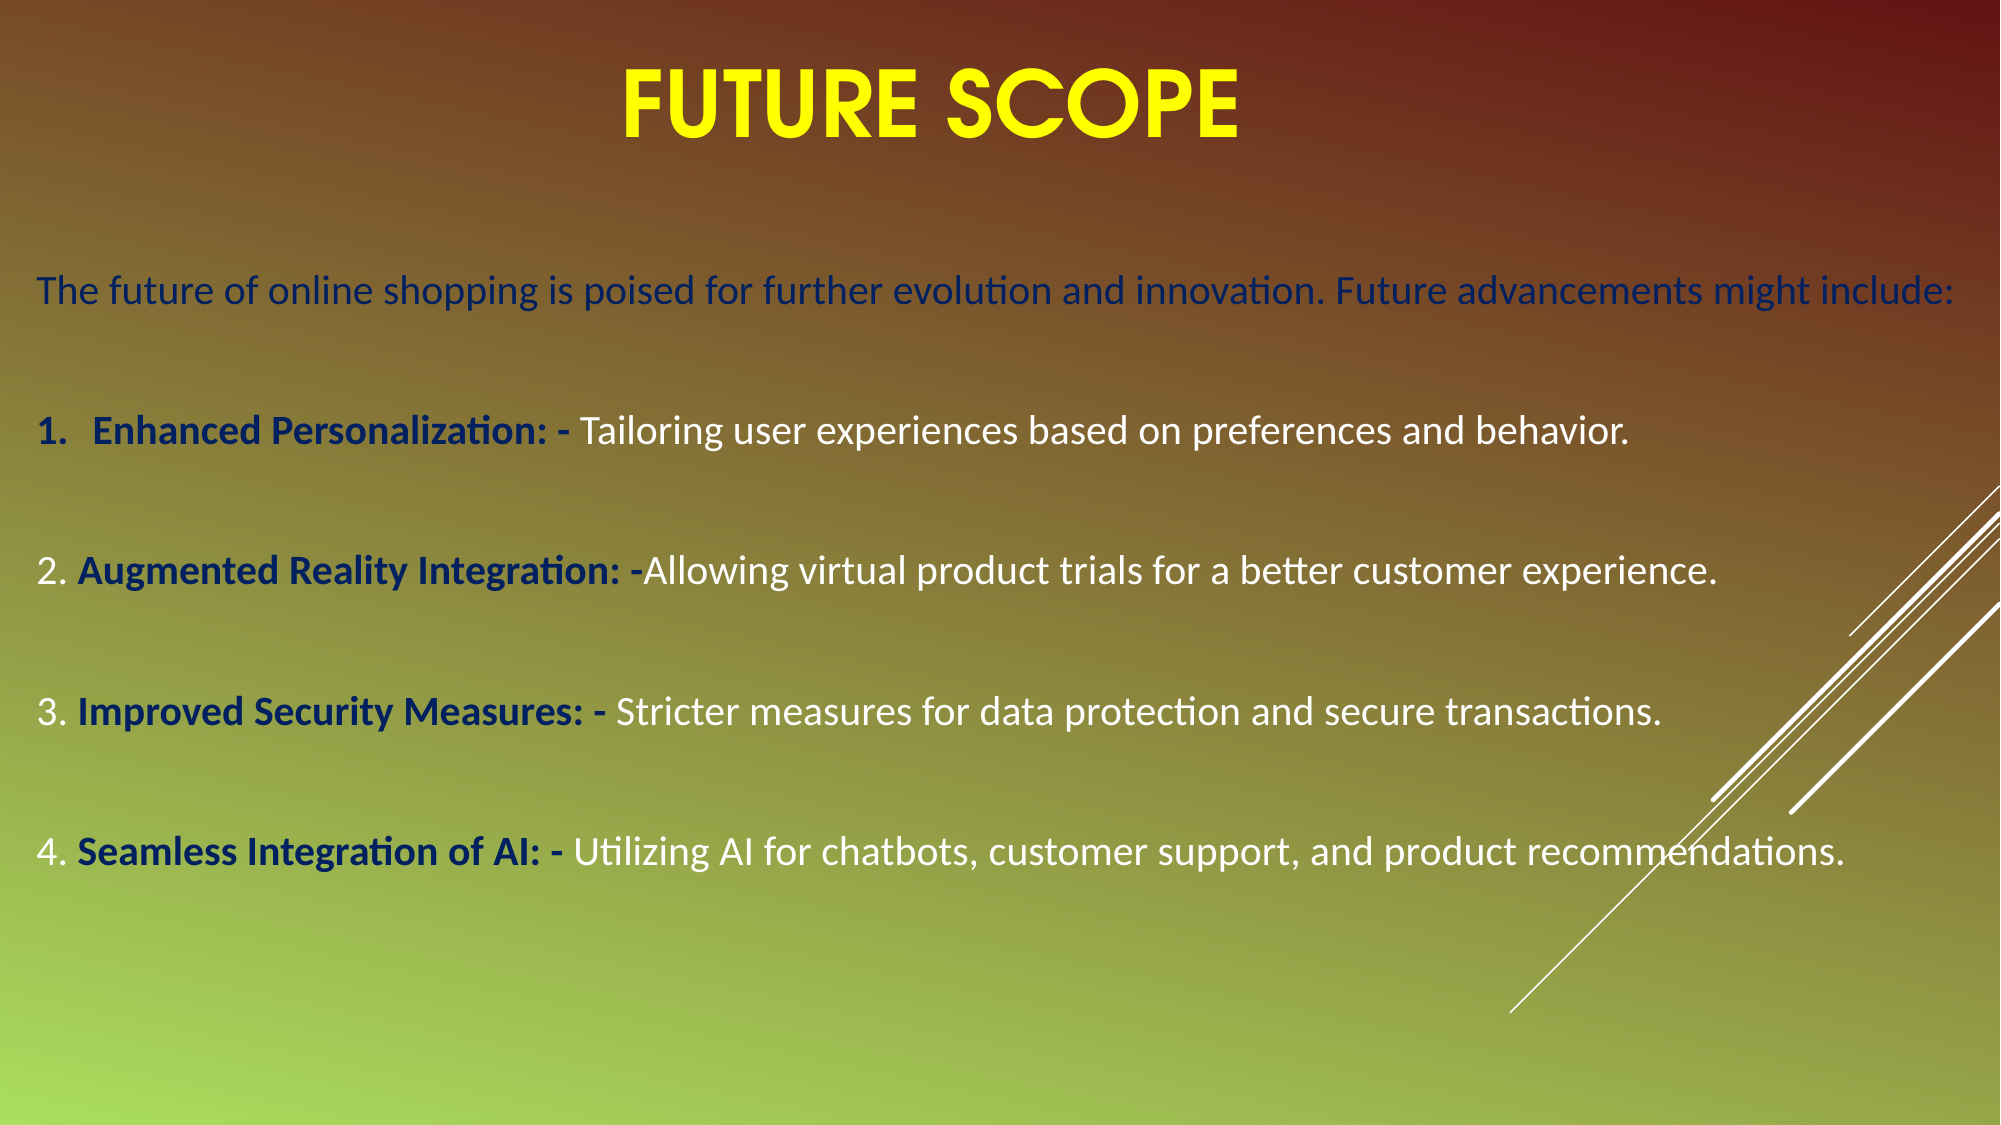

FUTURE SCOPE
The future of online shopping is poised for further evolution and innovation. Future advancements might include:

Enhanced Personalization: - Tailoring user experiences based on preferences and behavior.

2. Augmented Reality Integration: -Allowing virtual product trials for a better customer experience.

3. Improved Security Measures: - Stricter measures for data protection and secure transactions.

4. Seamless Integration of AI: - Utilizing AI for chatbots, customer support, and product recommendations.